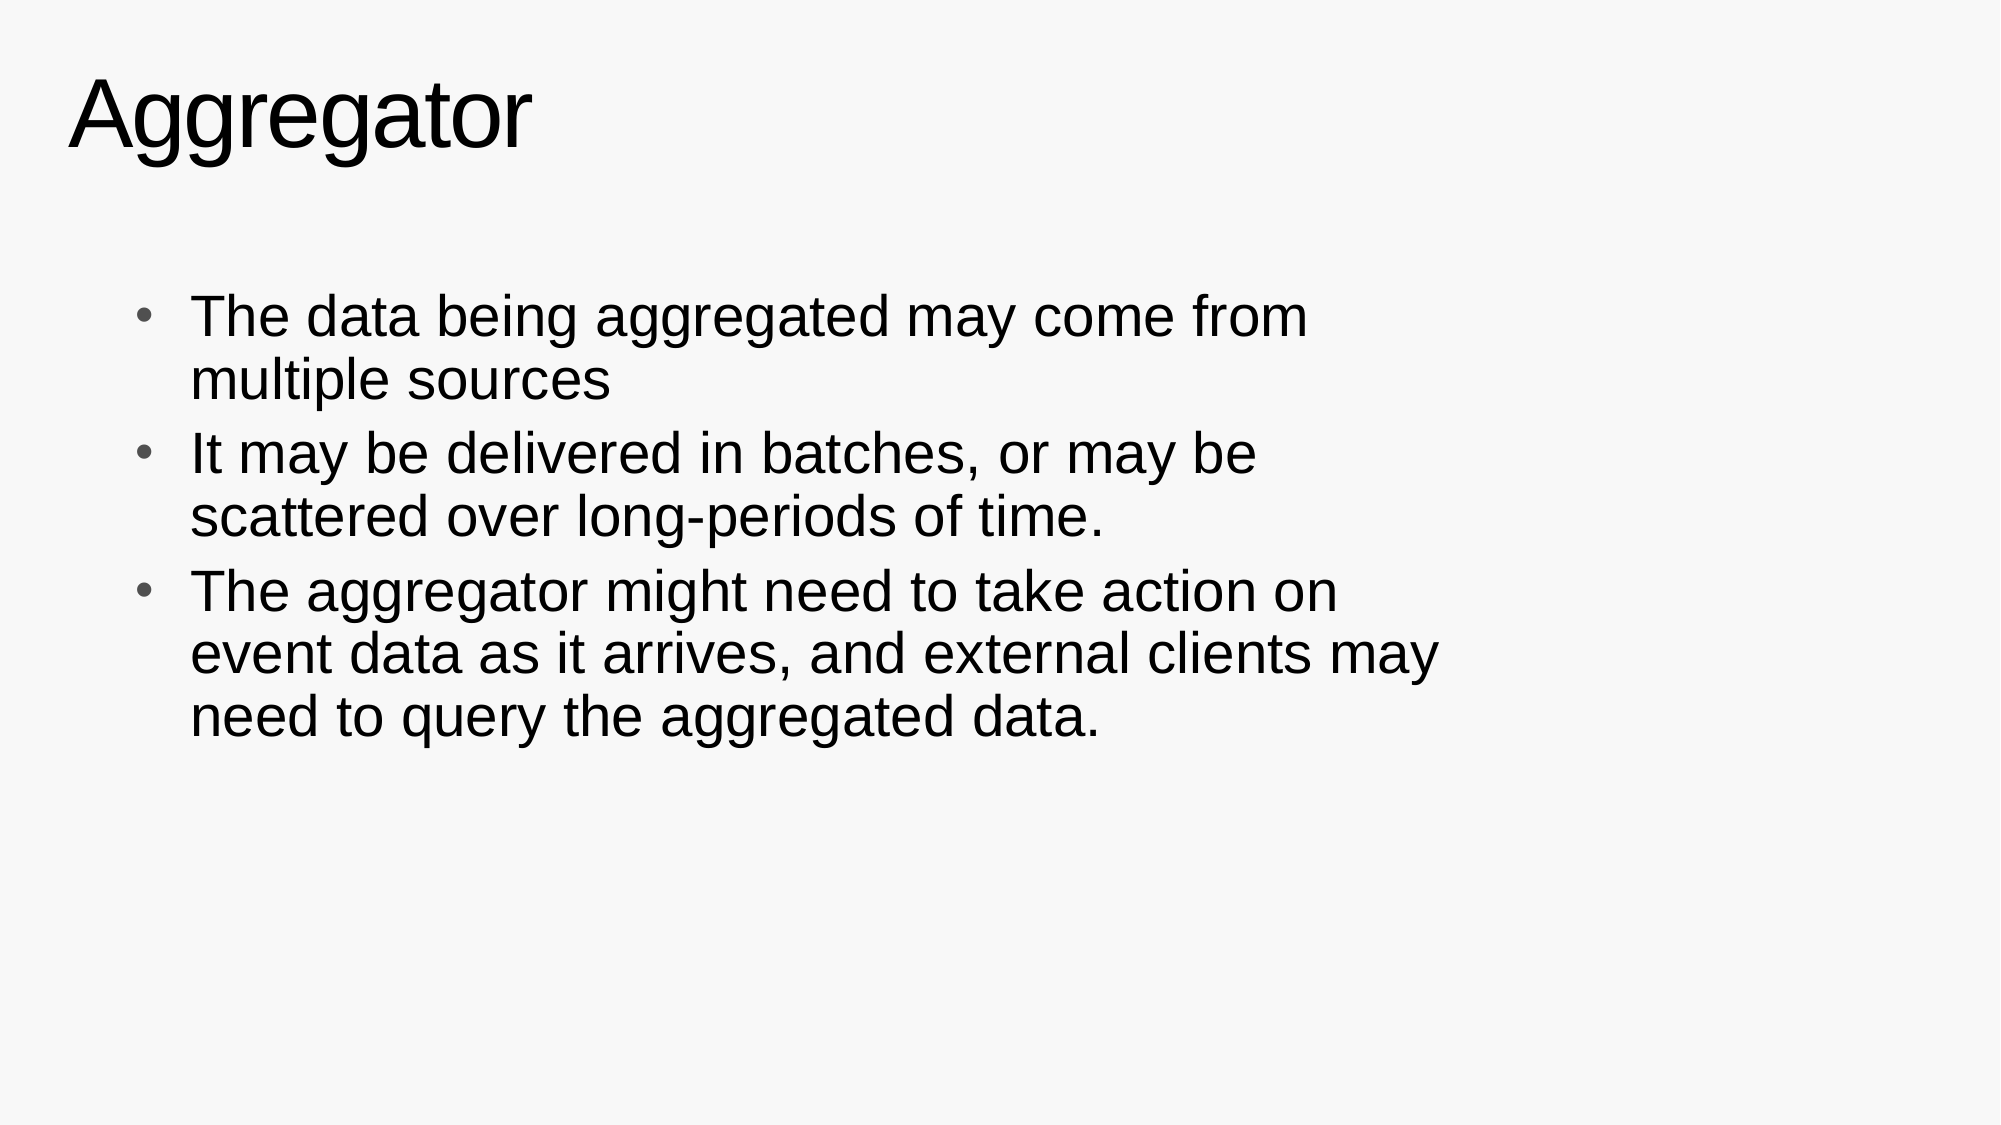

# Aggregator
The data being aggregated may come from multiple sources
It may be delivered in batches, or may be scattered over long-periods of time.
The aggregator might need to take action on event data as it arrives, and external clients may need to query the aggregated data.